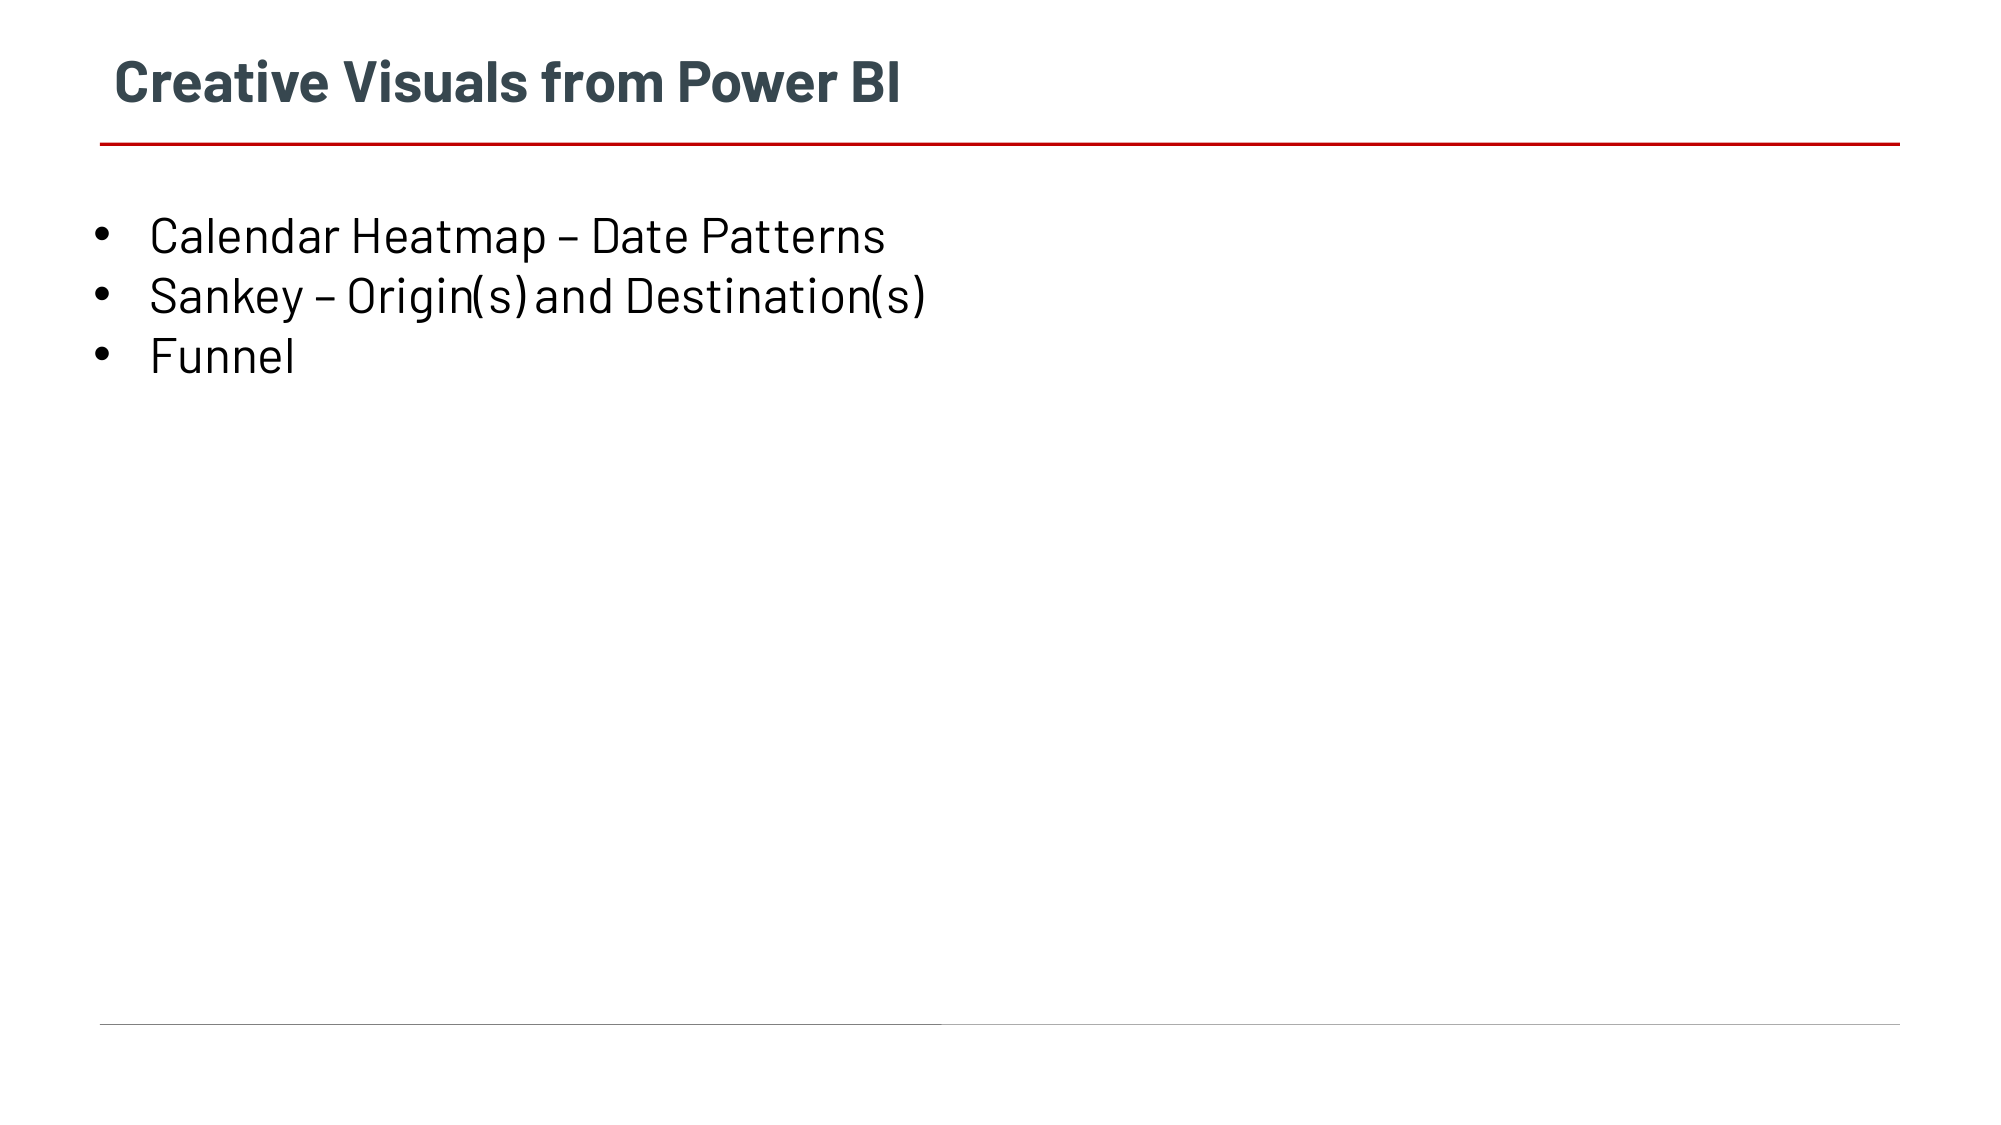

# Creative Visuals from Power BI
Calendar Heatmap – Date Patterns
Sankey – Origin(s) and Destination(s)
Funnel